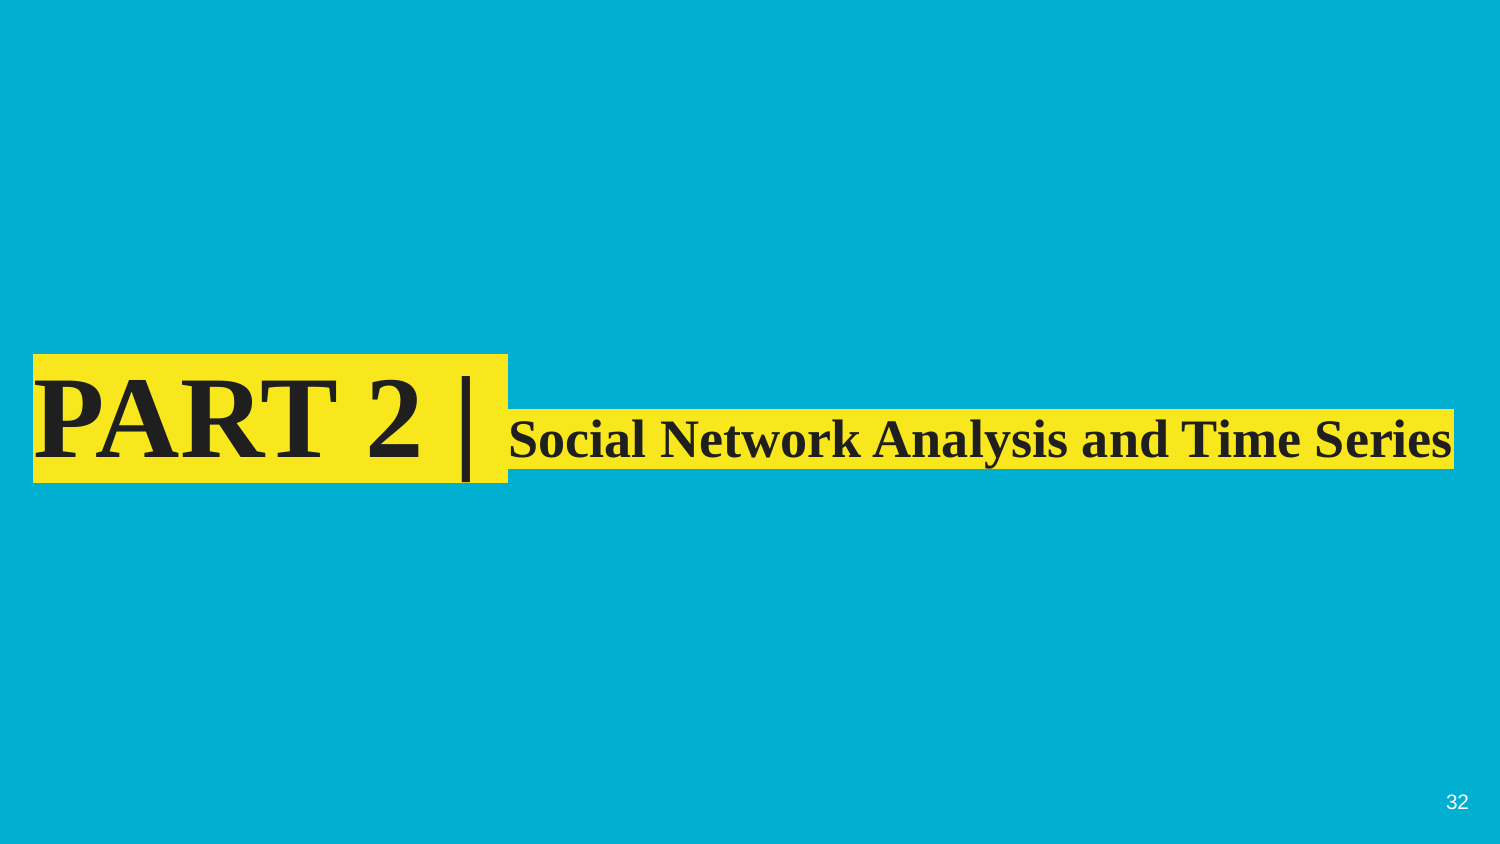

# PART 2 | Social Network Analysis and Time Series
32